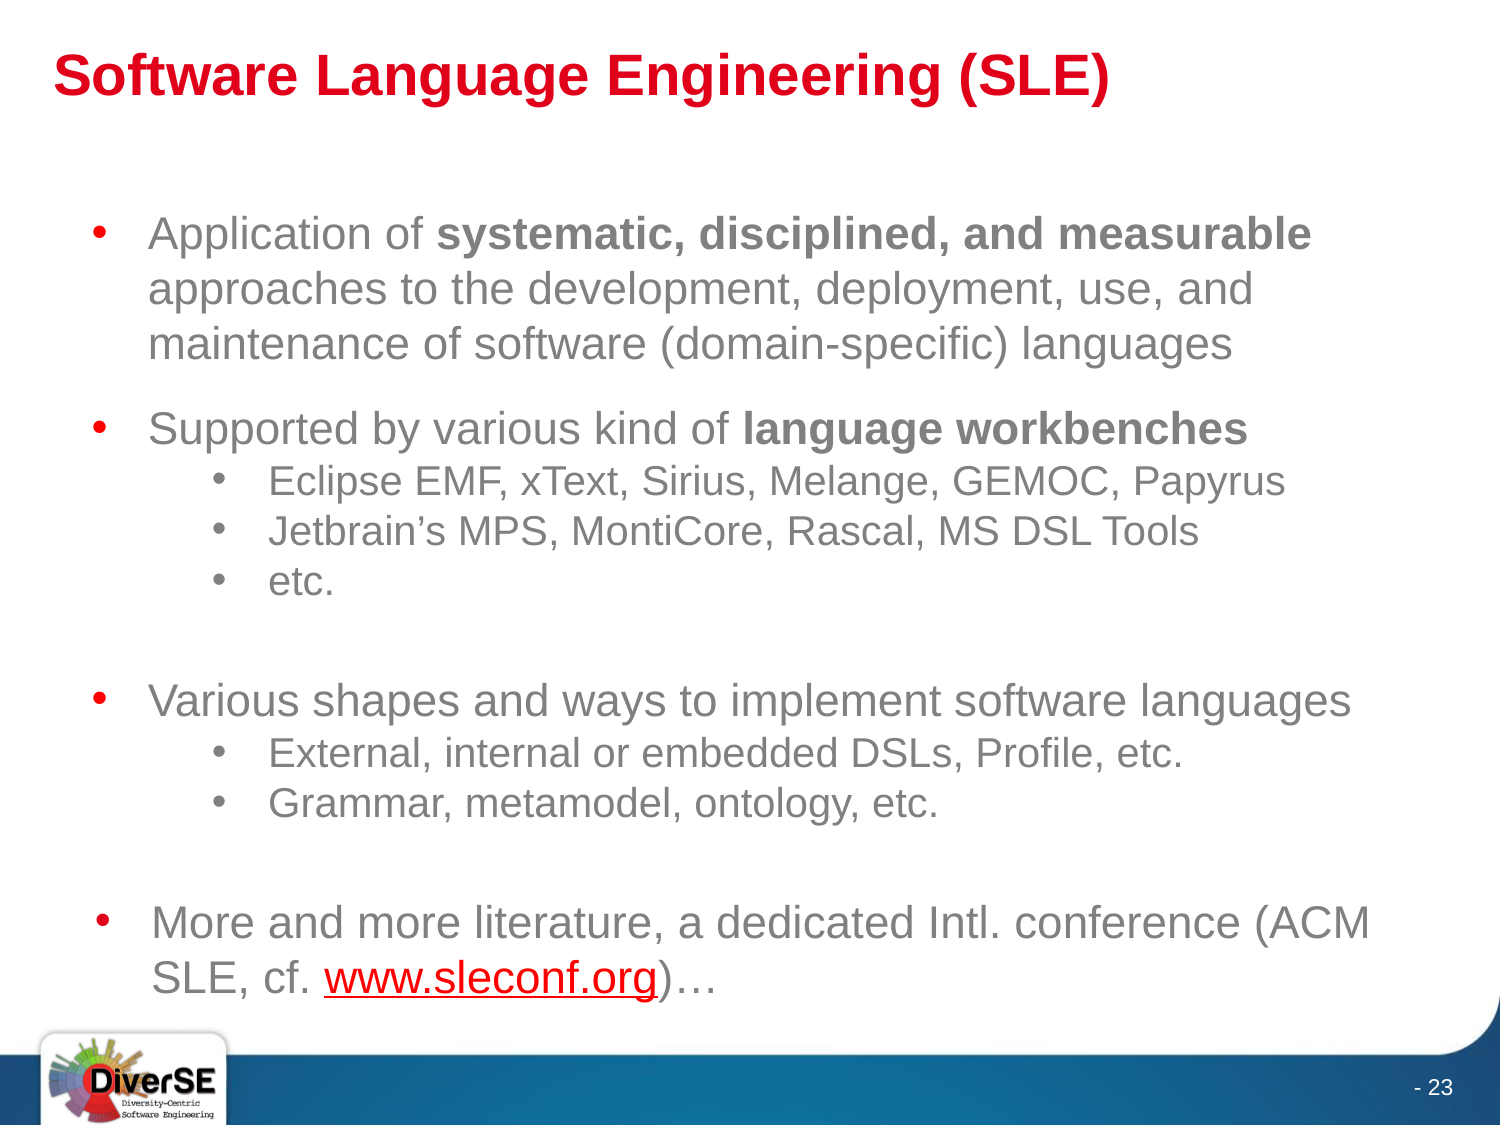

# Software Language Engineering (SLE)
Application of systematic, disciplined, and measurable approaches to the development, deployment, use, and maintenance of software (domain-specific) languages

Supported by various kind of language workbenches
Eclipse EMF, xText, Sirius, Melange, GEMOC, Papyrus
Jetbrain’s MPS, MontiCore, Rascal, MS DSL Tools
etc.

Various shapes and ways to implement software languages
External, internal or embedded DSLs, Profile, etc.
Grammar, metamodel, ontology, etc.

More and more literature, a dedicated Intl. conference (ACM SLE, cf. www.sleconf.org)…

- 23